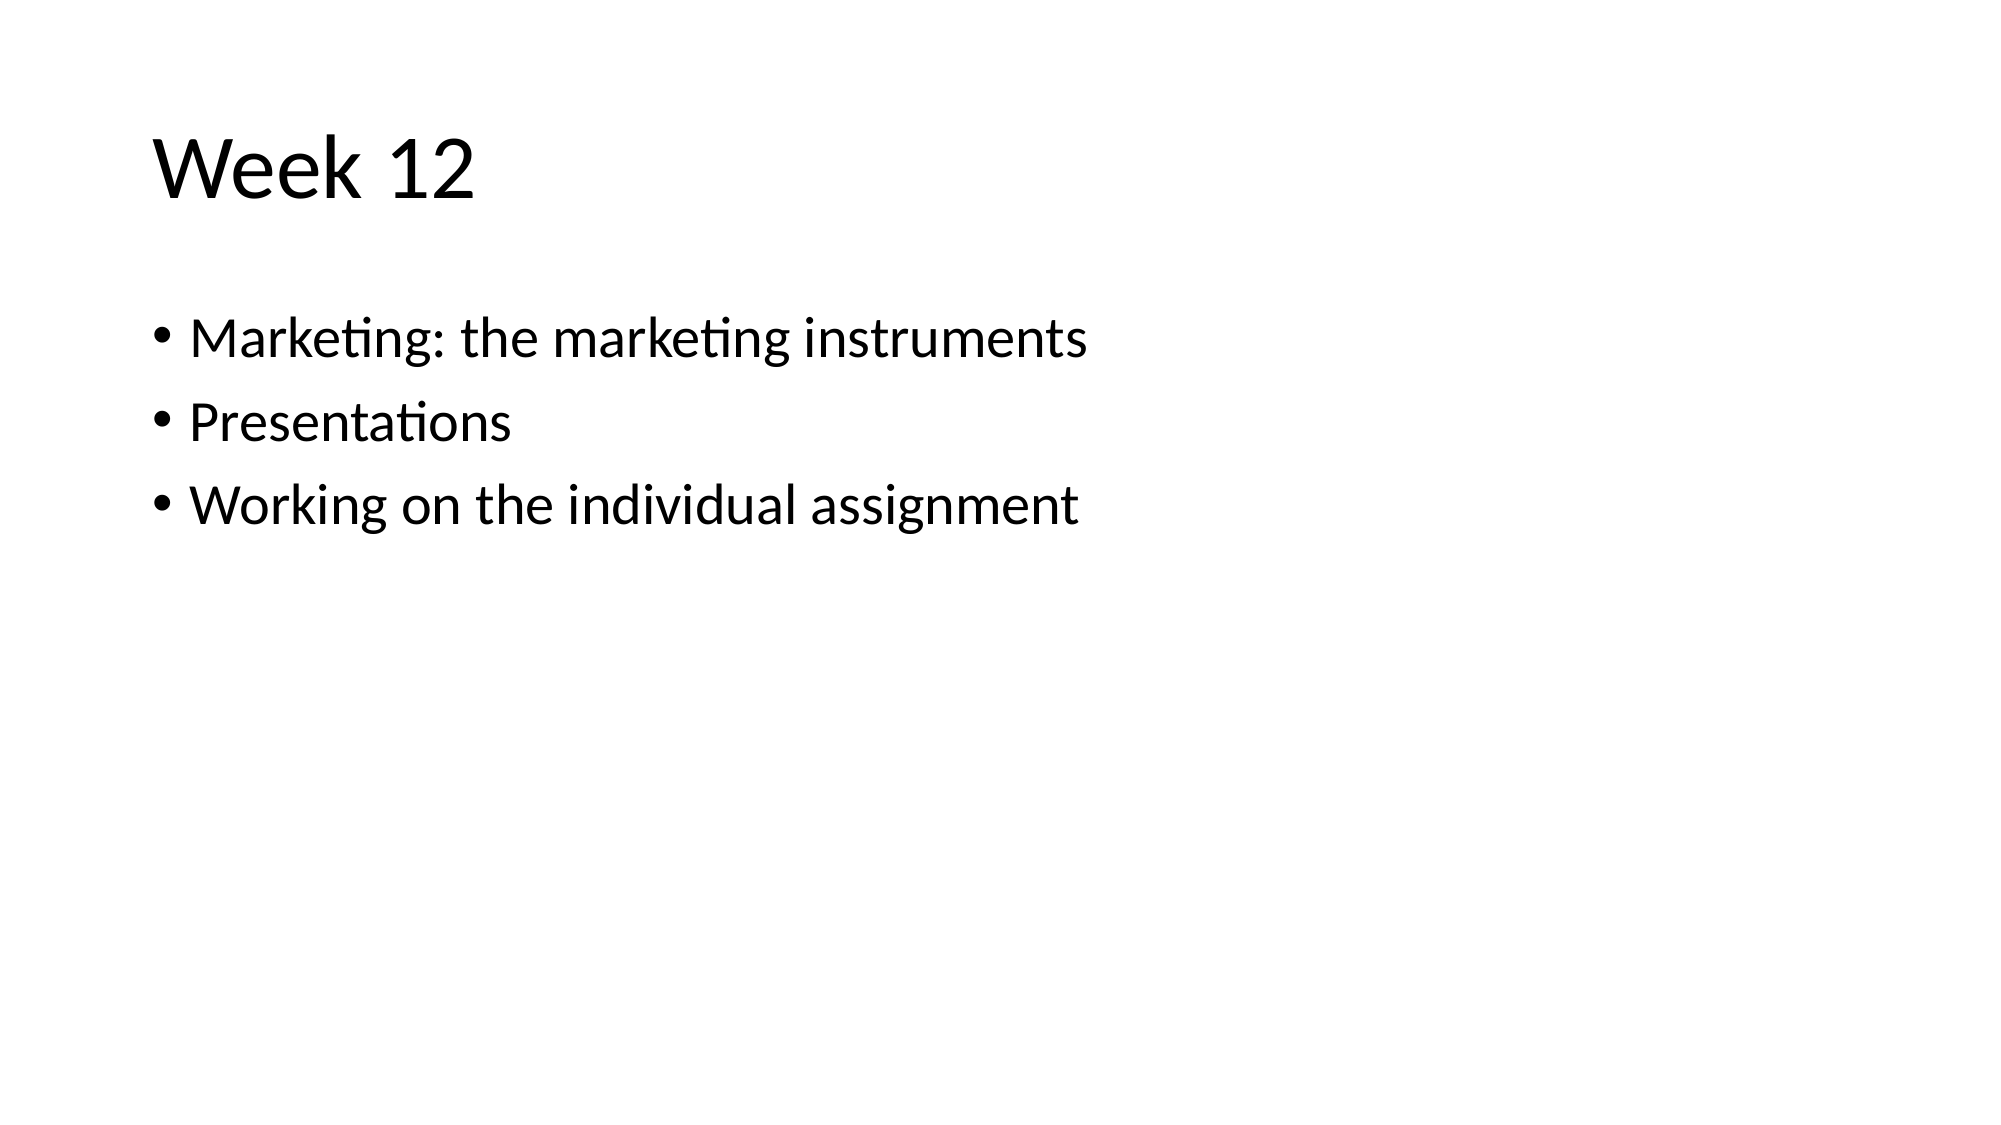

# Week 12
Marketing: the marketing instruments
Presentations
Working on the individual assignment